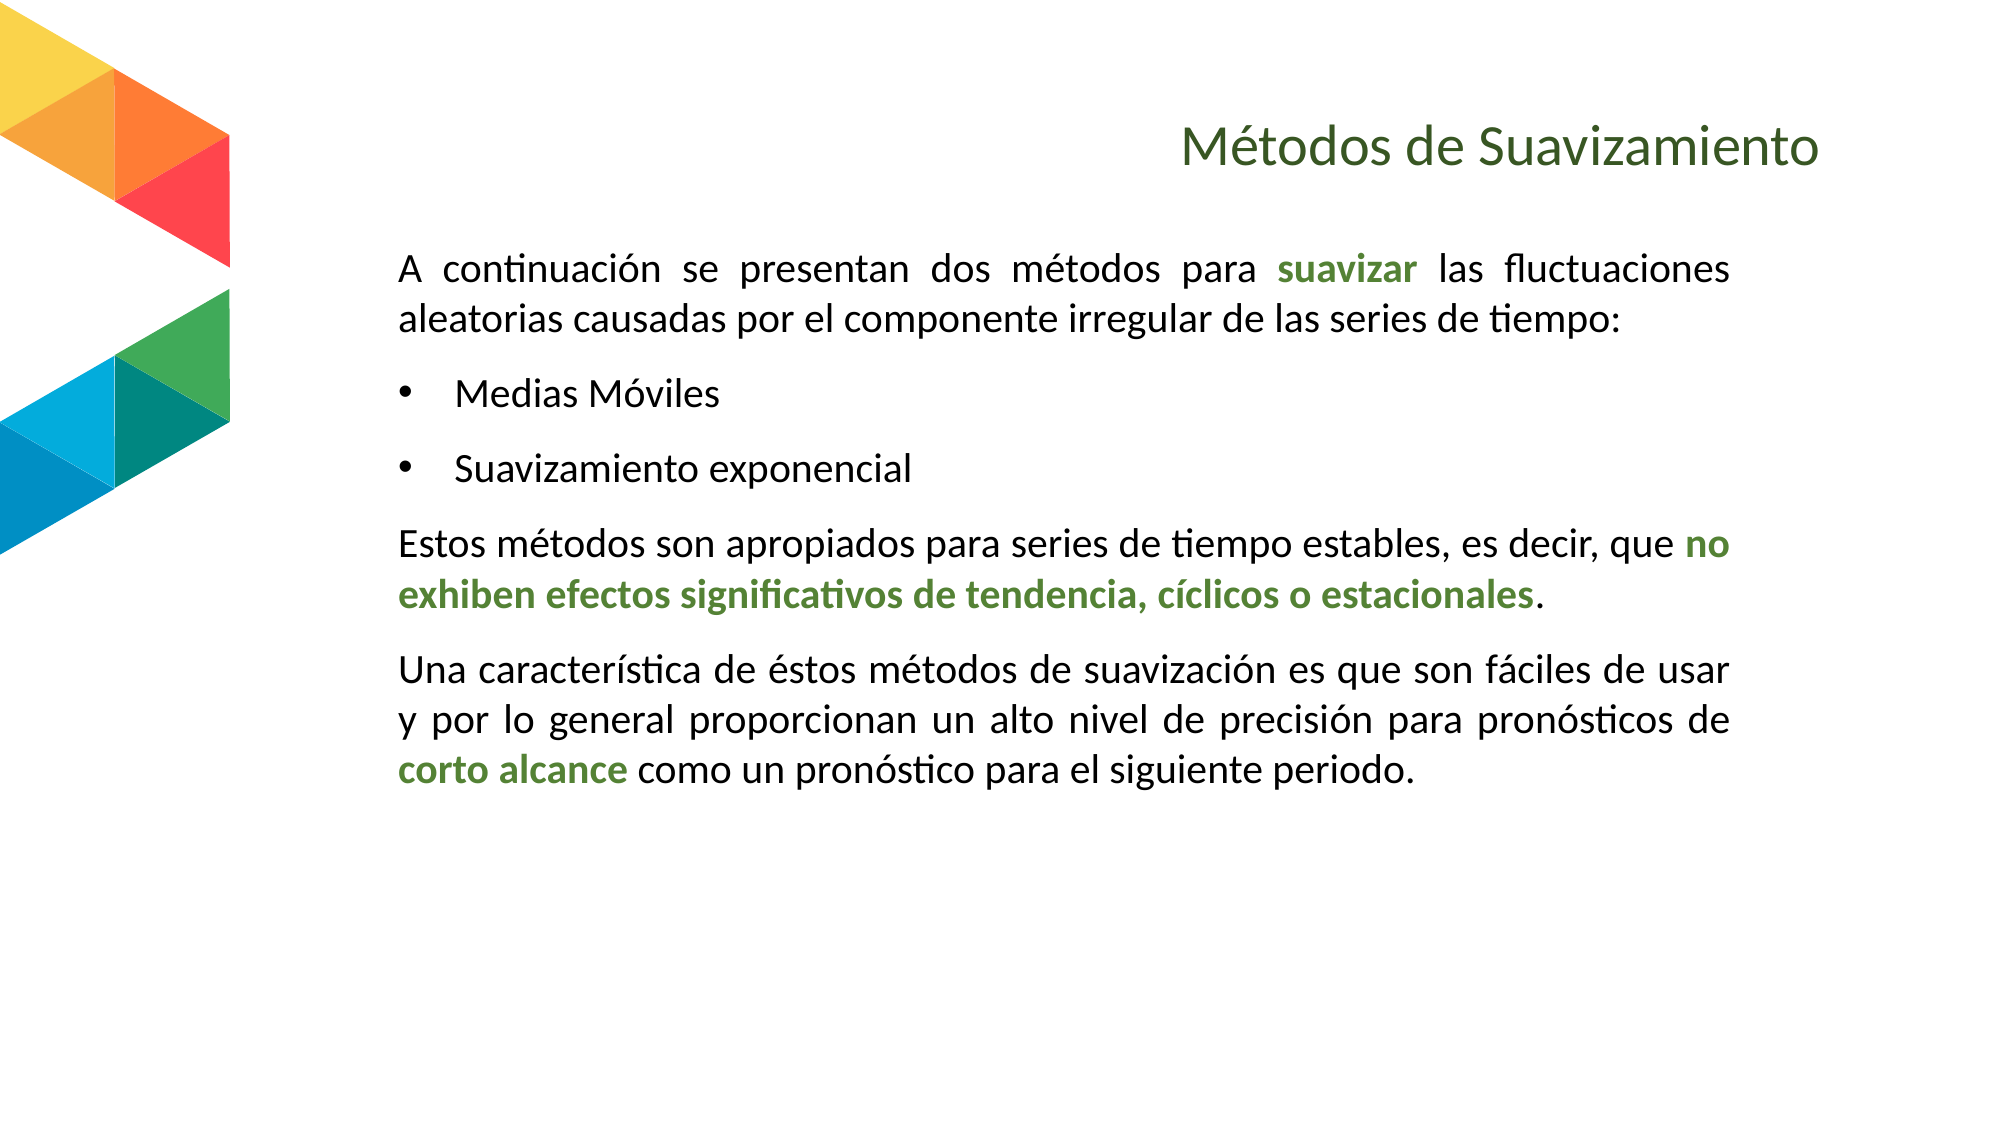

# Métodos de Suavizamiento

A continuación se presentan dos métodos para suavizar las fluctuaciones aleatorias causadas por el componente irregular de las series de tiempo:
Medias Móviles
Suavizamiento exponencial
Estos métodos son apropiados para series de tiempo estables, es decir, que no exhiben efectos significativos de tendencia, cíclicos o estacionales.
Una característica de éstos métodos de suavización es que son fáciles de usar y por lo general proporcionan un alto nivel de precisión para pronósticos de corto alcance como un pronóstico para el siguiente periodo.